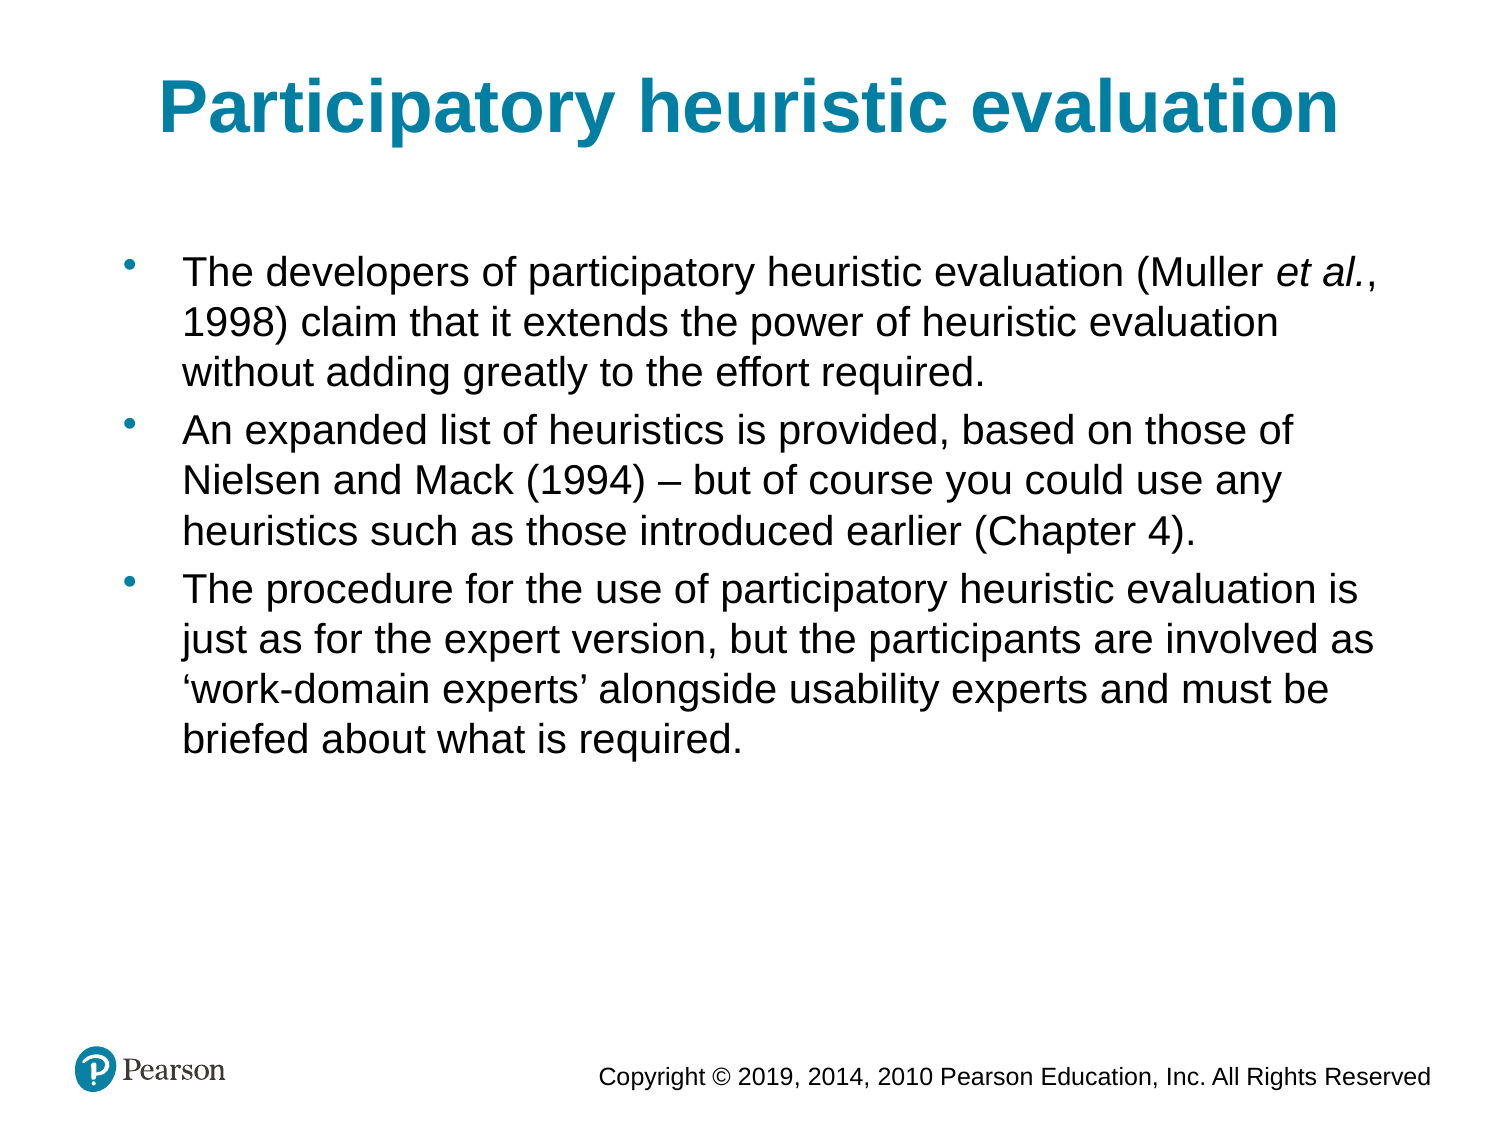

Participatory heuristic evaluation
The developers of participatory heuristic evaluation (Muller et al., 1998) claim that it extends the power of heuristic evaluation without adding greatly to the effort required.
An expanded list of heuristics is provided, based on those of Nielsen and Mack (1994) – but of course you could use any heuristics such as those introduced earlier (Chapter 4).
The procedure for the use of participatory heuristic evaluation is just as for the expert version, but the participants are involved as ‘work-domain experts’ alongside usability experts and must be briefed about what is required.